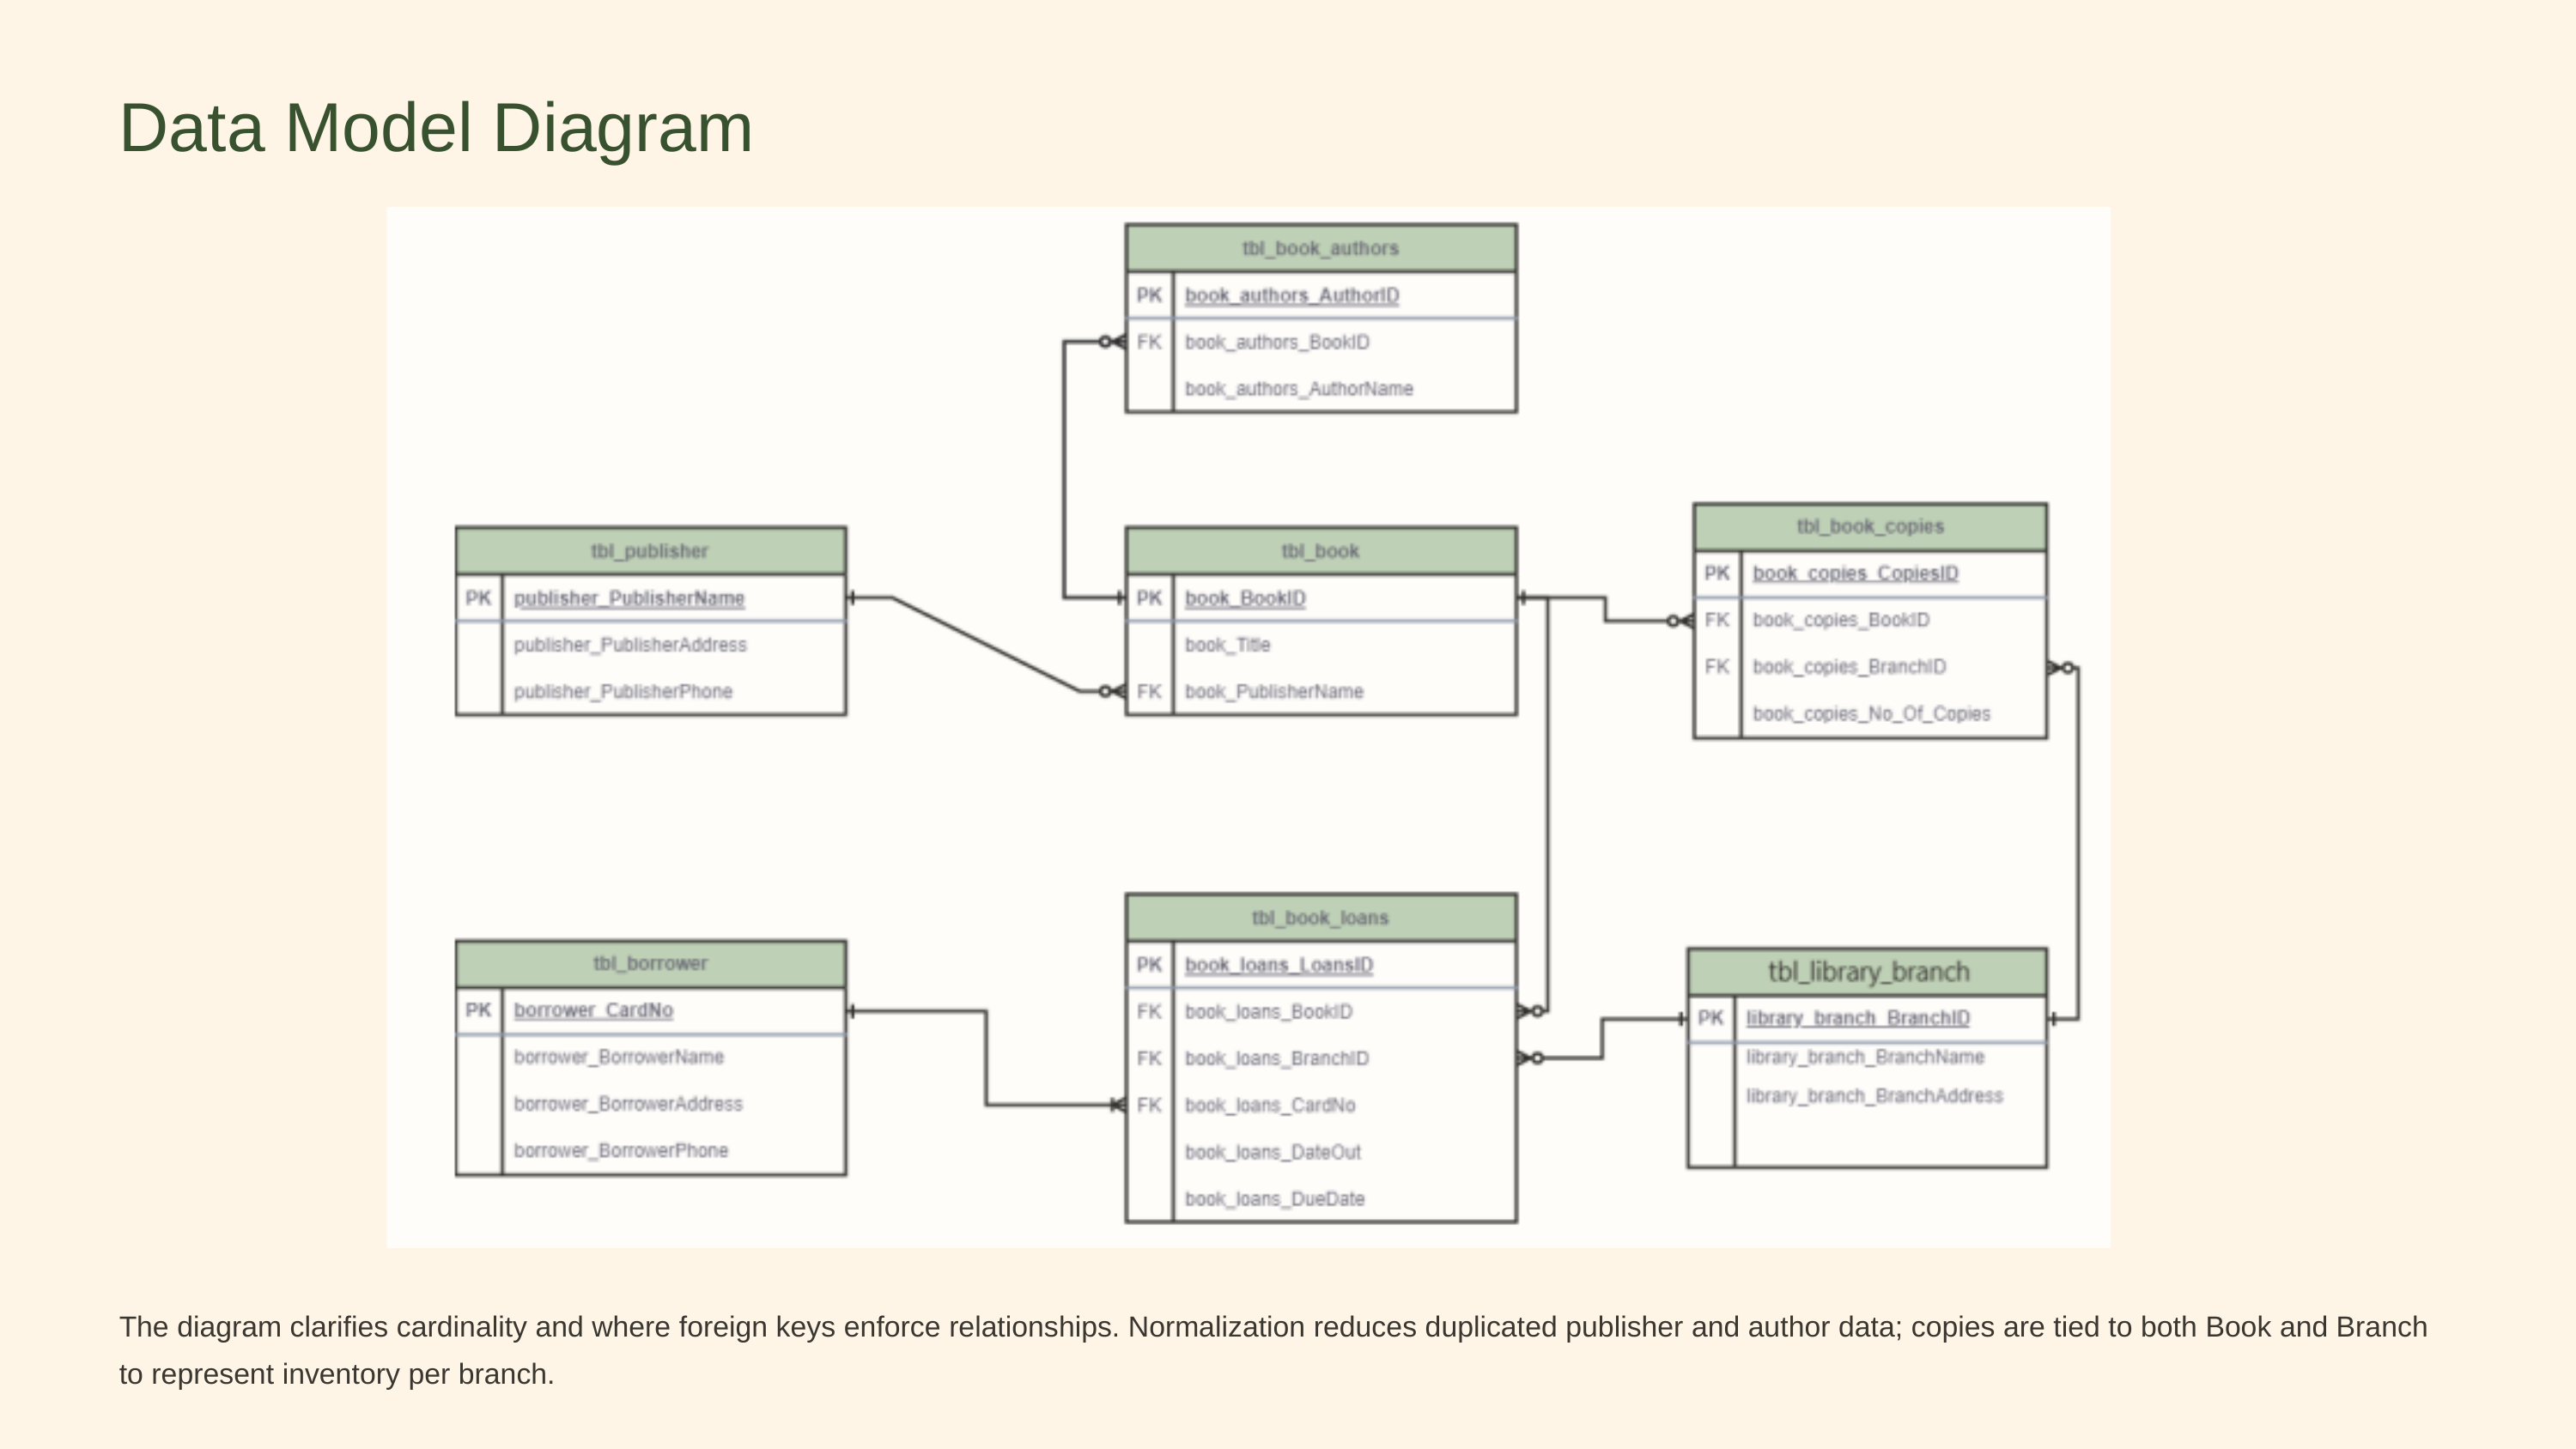

Data Model Diagram

The diagram clarifies cardinality and where foreign keys enforce relationships. Normalization reduces duplicated publisher and author data; copies are tied to both Book and Branch to represent inventory per branch.